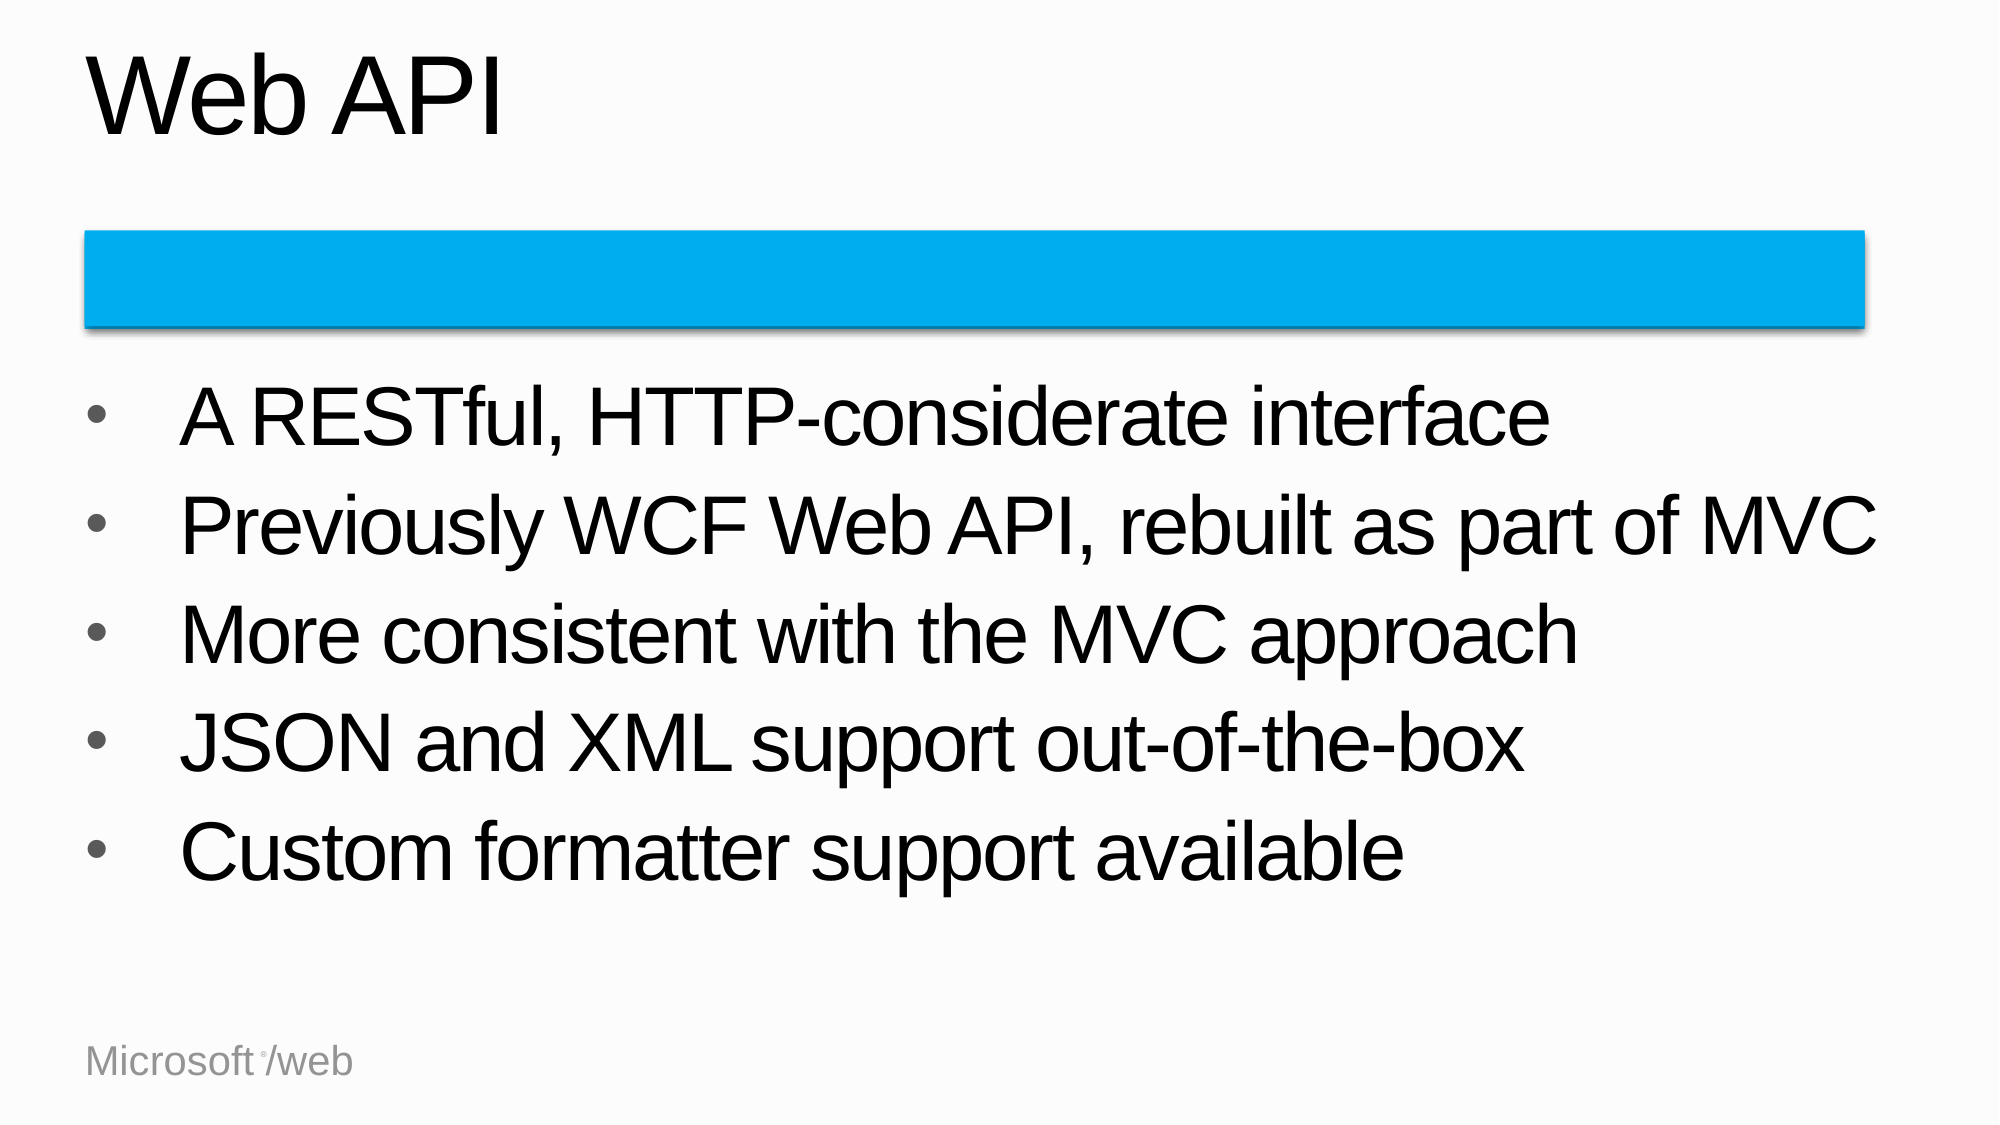

# Web API
Now your site can reach other devices or platforms
How can your site reach other devices or platforms?
A RESTful, HTTP-considerate interface
Previously WCF Web API, rebuilt as part of MVC
More consistent with the MVC approach
JSON and XML support out-of-the-box
Custom formatter support available